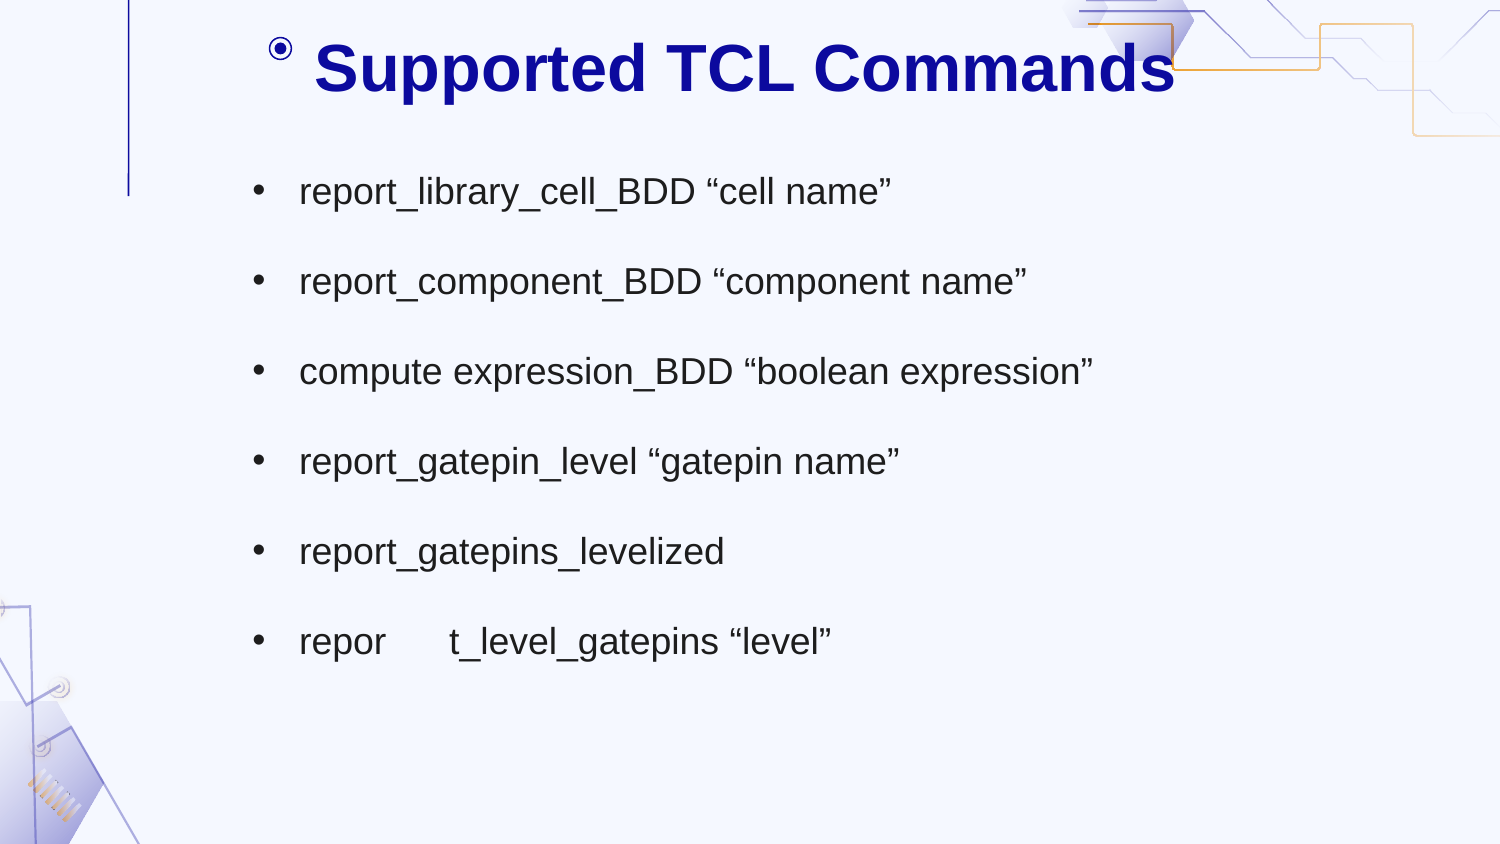

Supported TCL Commands
report_library_cell_BDD “cell name”

report_component_BDD “component name”

compute expression_BDD “boolean expression”

report_gatepin_level “gatepin name”

report_gatepins_levelized

repor	t_level_gatepins “level”